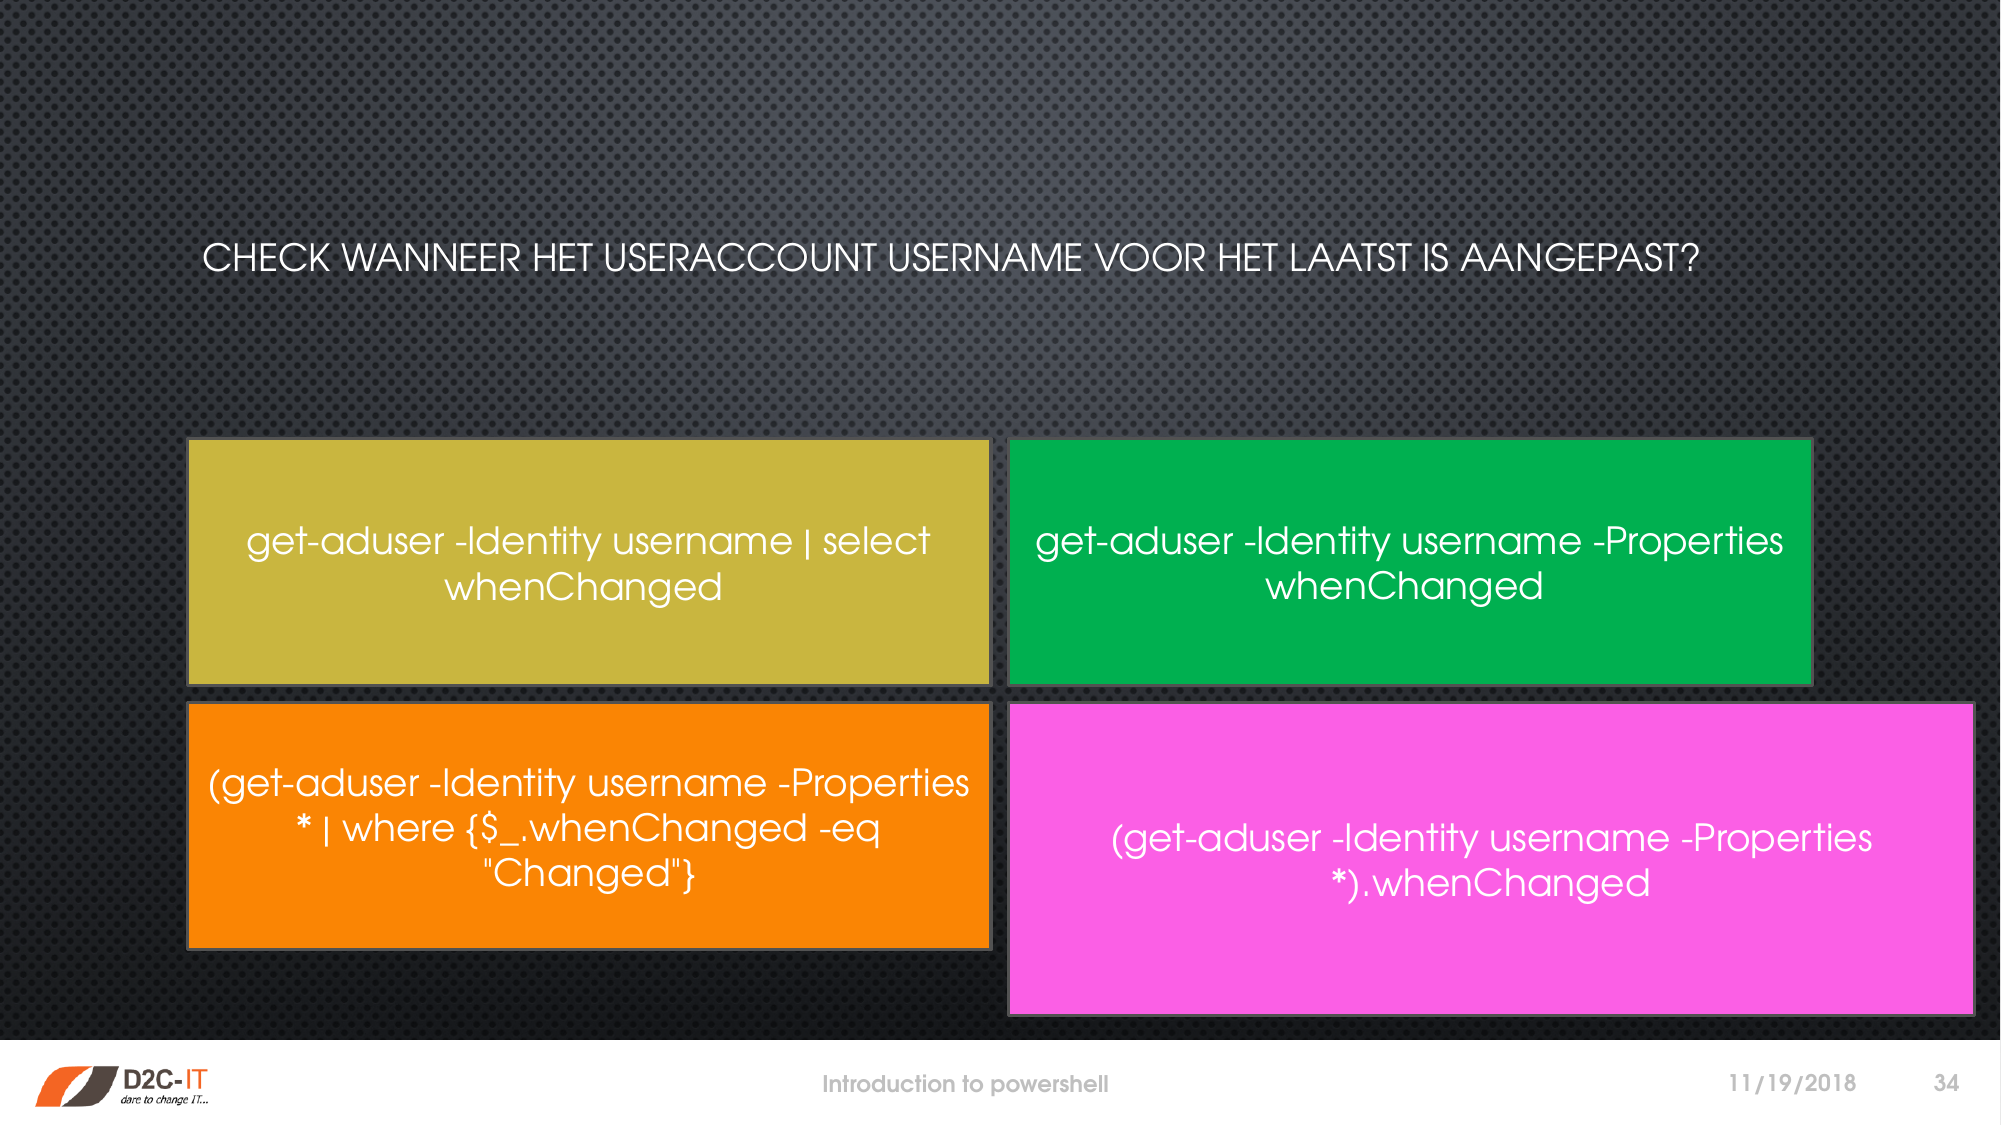

# Check wanneer het useraccount username voor het laatst is aangepast?
get-aduser -Identity username -Properties whenChanged
get-aduser -Identity username | select whenChanged
(get-aduser -Identity username -Properties *).whenChanged
(get-aduser -Identity username -Properties * | where {$_.whenChanged -eq "Changed"}
(get-aduser -Identity username -Properties *).whenChanged
11/19/2018
34
Introduction to powershell